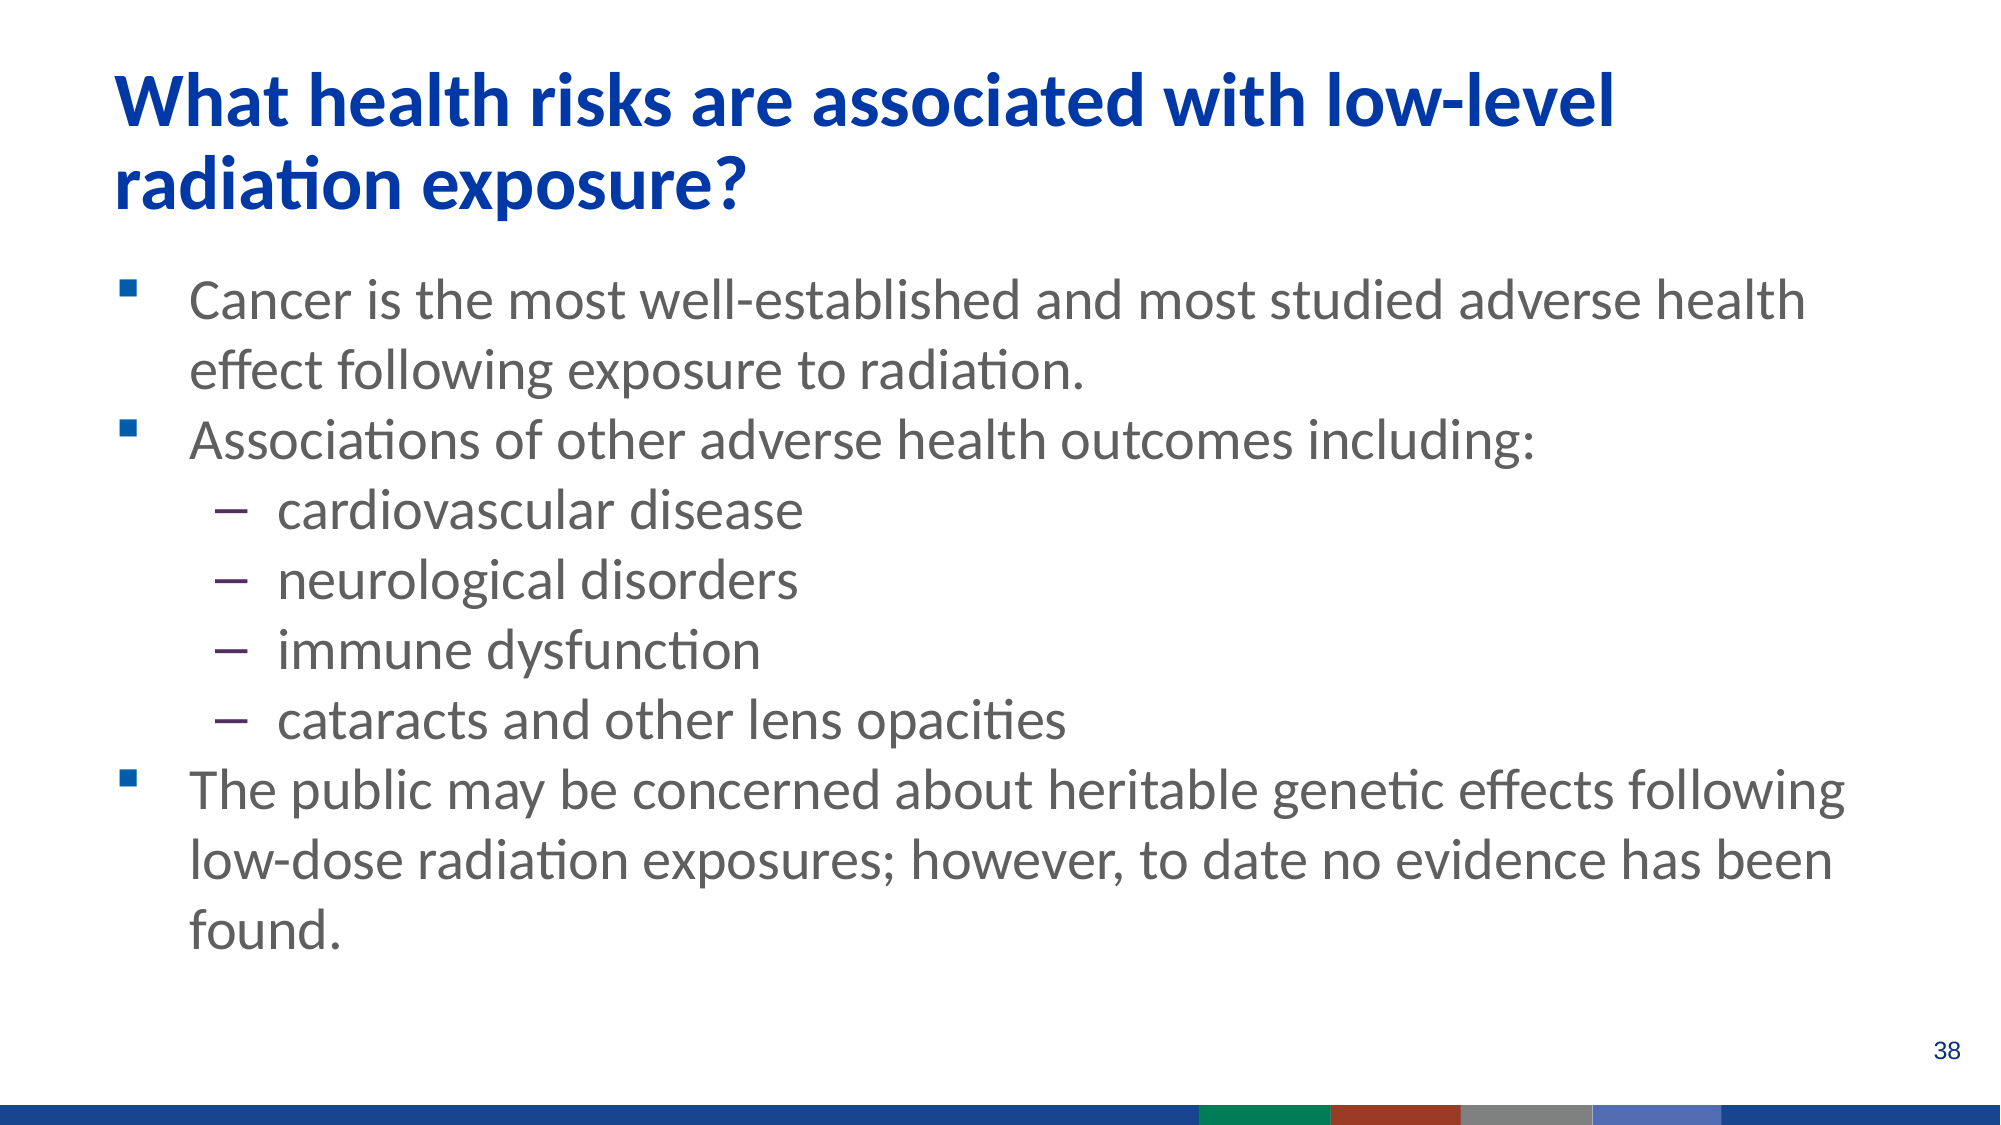

# What health risks are associated with low-level radiation exposure?
Cancer is the most well-established and most studied adverse health effect following exposure to radiation.
Associations of other adverse health outcomes including:
cardiovascular disease
neurological disorders
immune dysfunction
cataracts and other lens opacities
The public may be concerned about heritable genetic effects following low-dose radiation exposures; however, to date no evidence has been found.

38